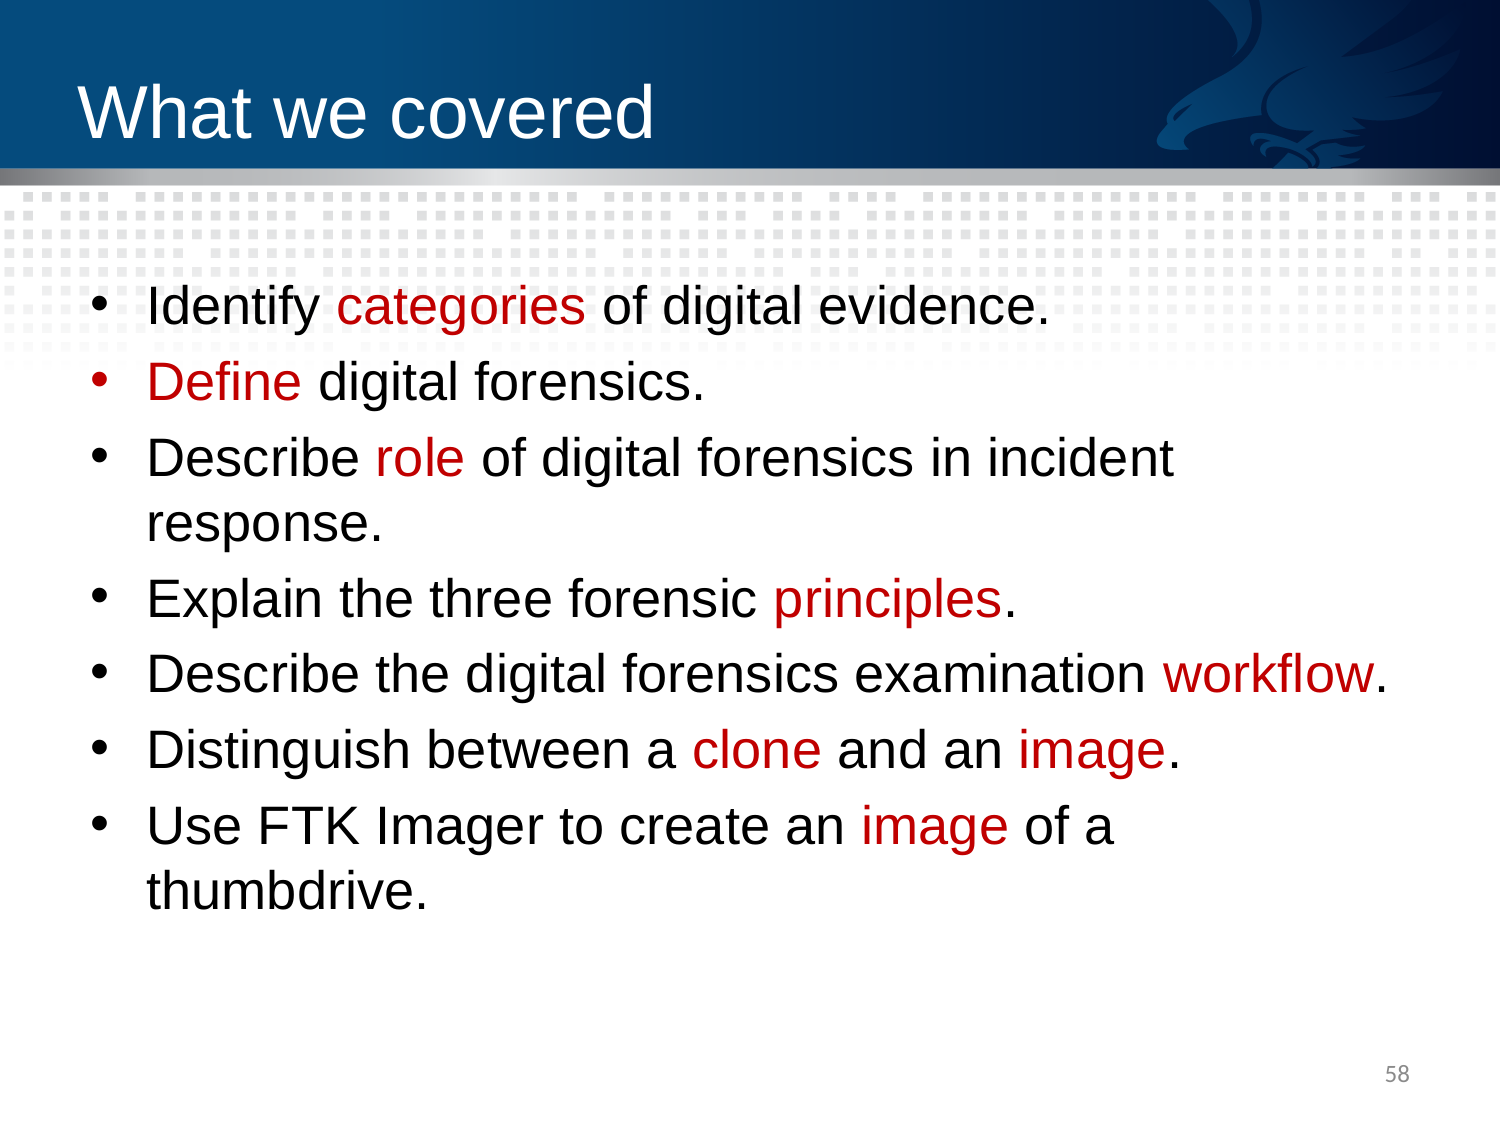

# What we covered
Identify categories of digital evidence.
Define digital forensics.
Describe role of digital forensics in incident response.
Explain the three forensic principles.
Describe the digital forensics examination workflow.
Distinguish between a clone and an image.
Use FTK Imager to create an image of a thumbdrive.

58